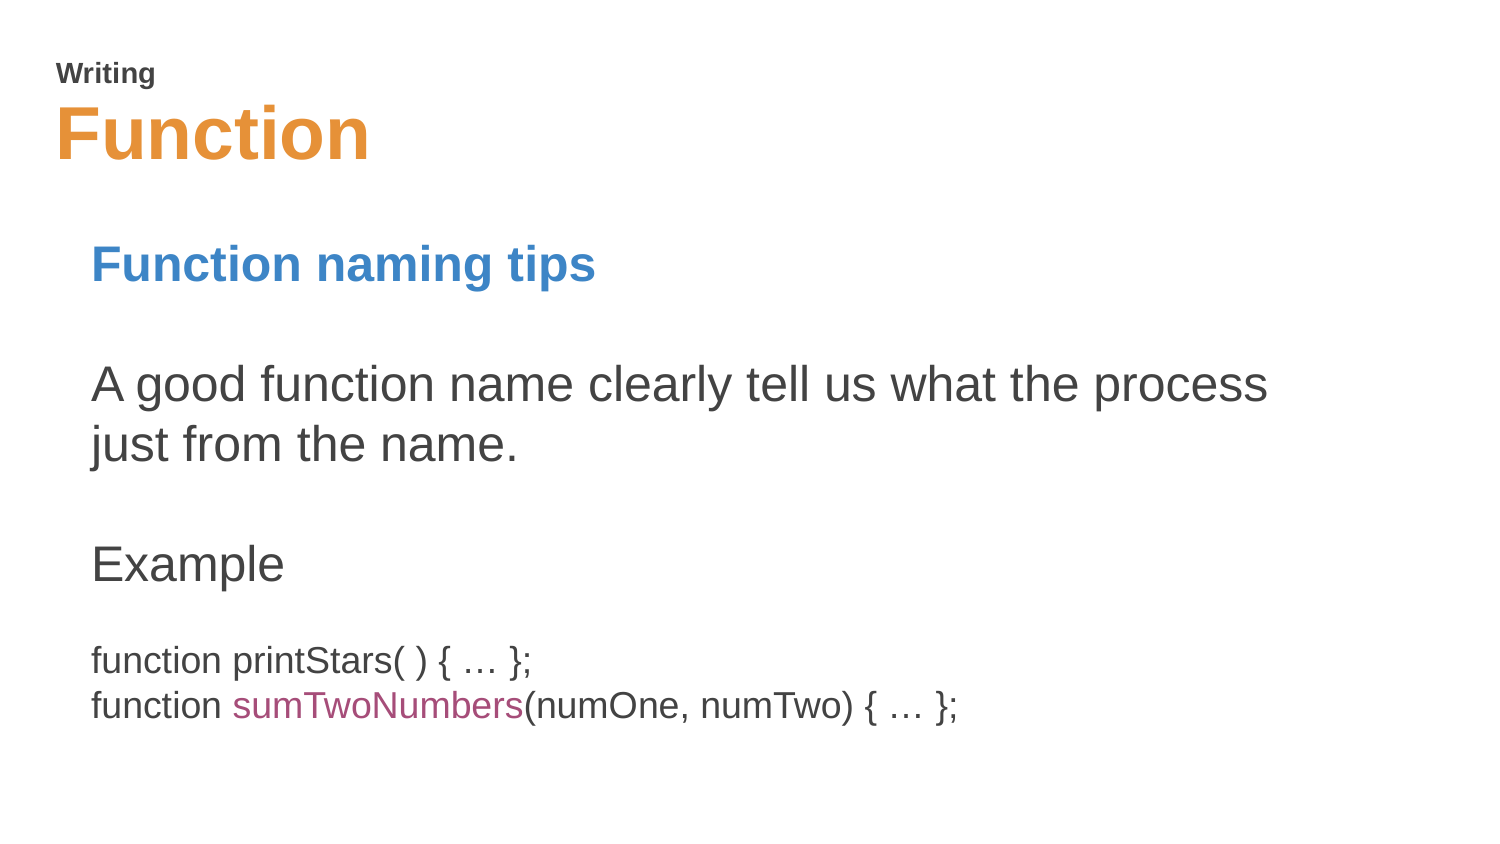

Writing
Function
Function naming tips

A good function name clearly tell us what the process just from the name.

Example

function printStars( ) { … };
function sumTwoNumbers(numOne, numTwo) { … };